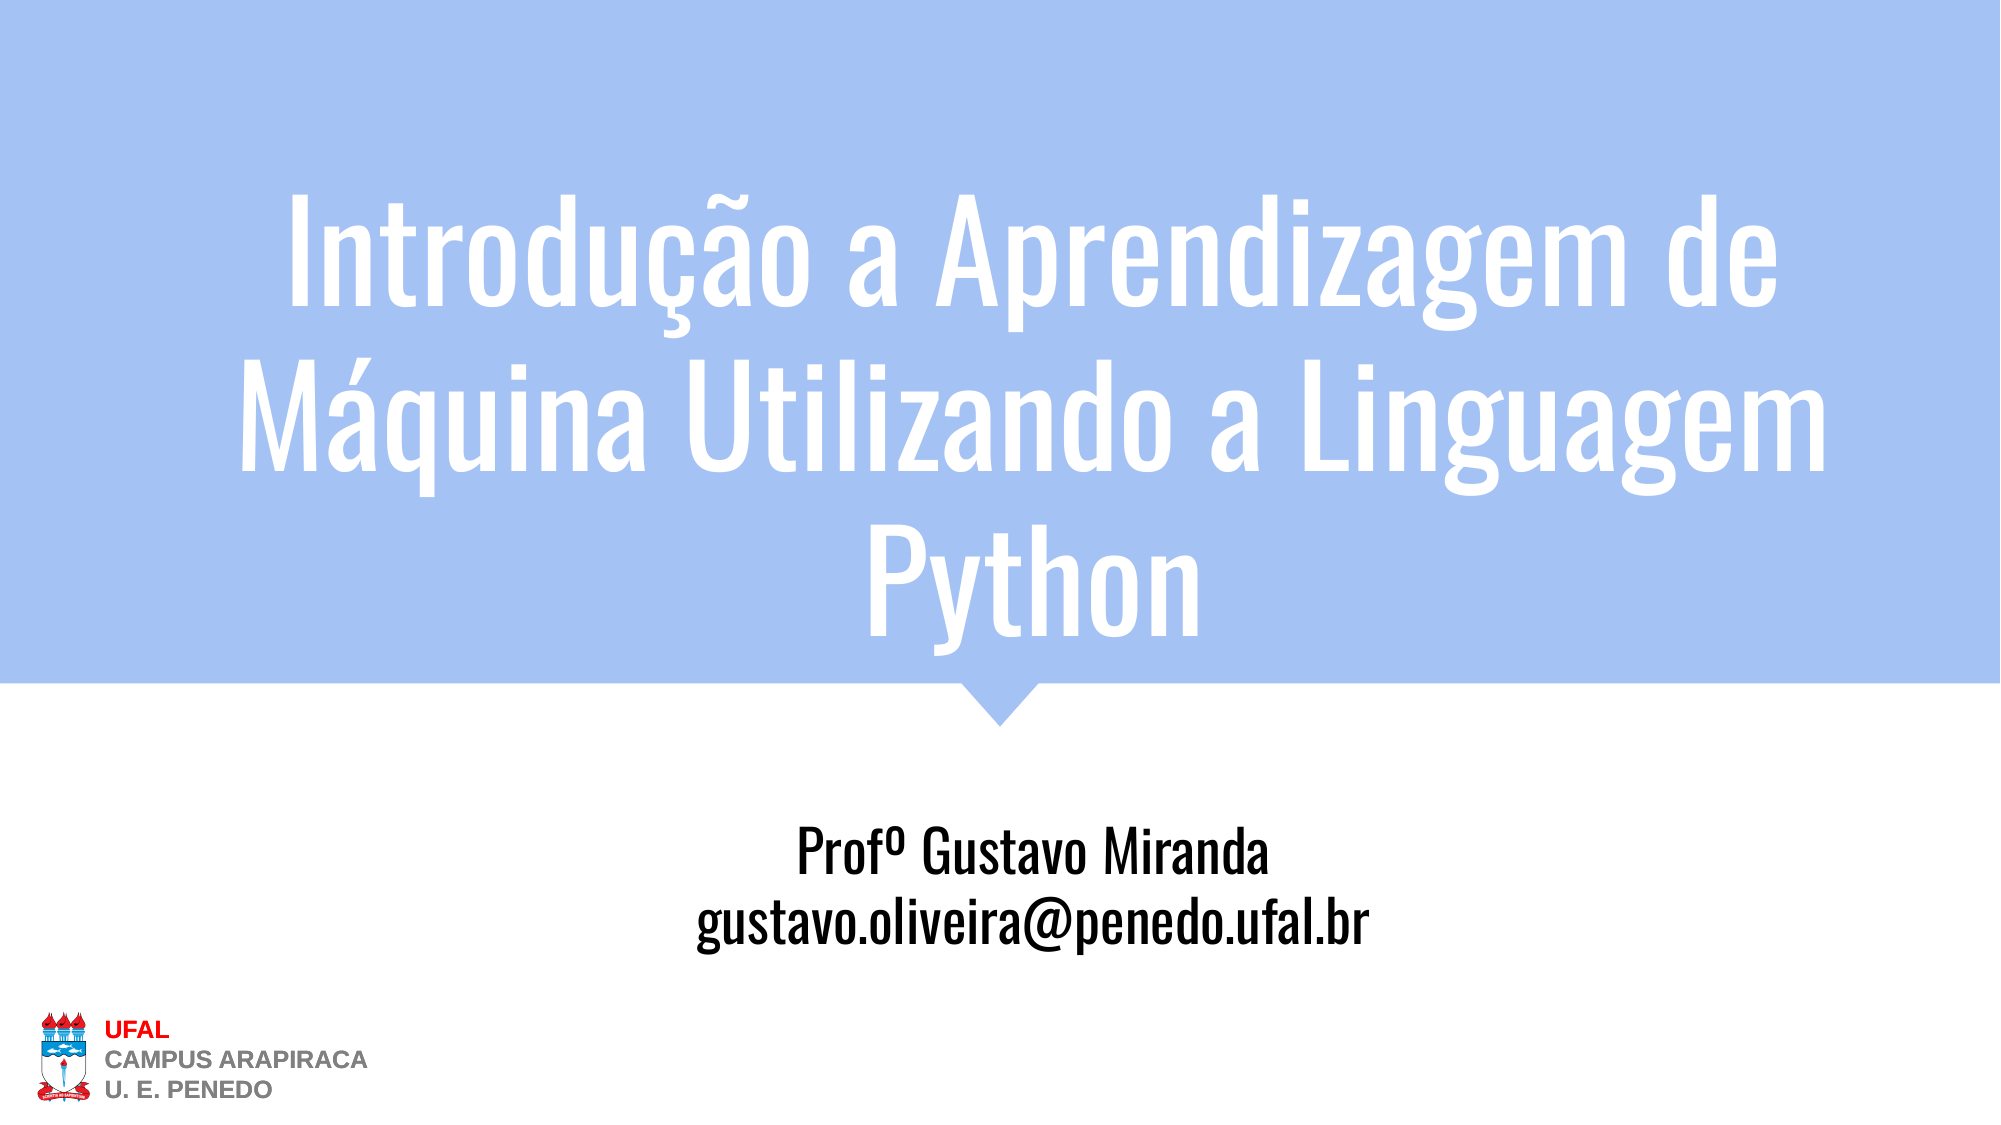

# Introdução a Aprendizagem de Máquina Utilizando a Linguagem Python
Profº Gustavo Miranda
gustavo.oliveira@penedo.ufal.br